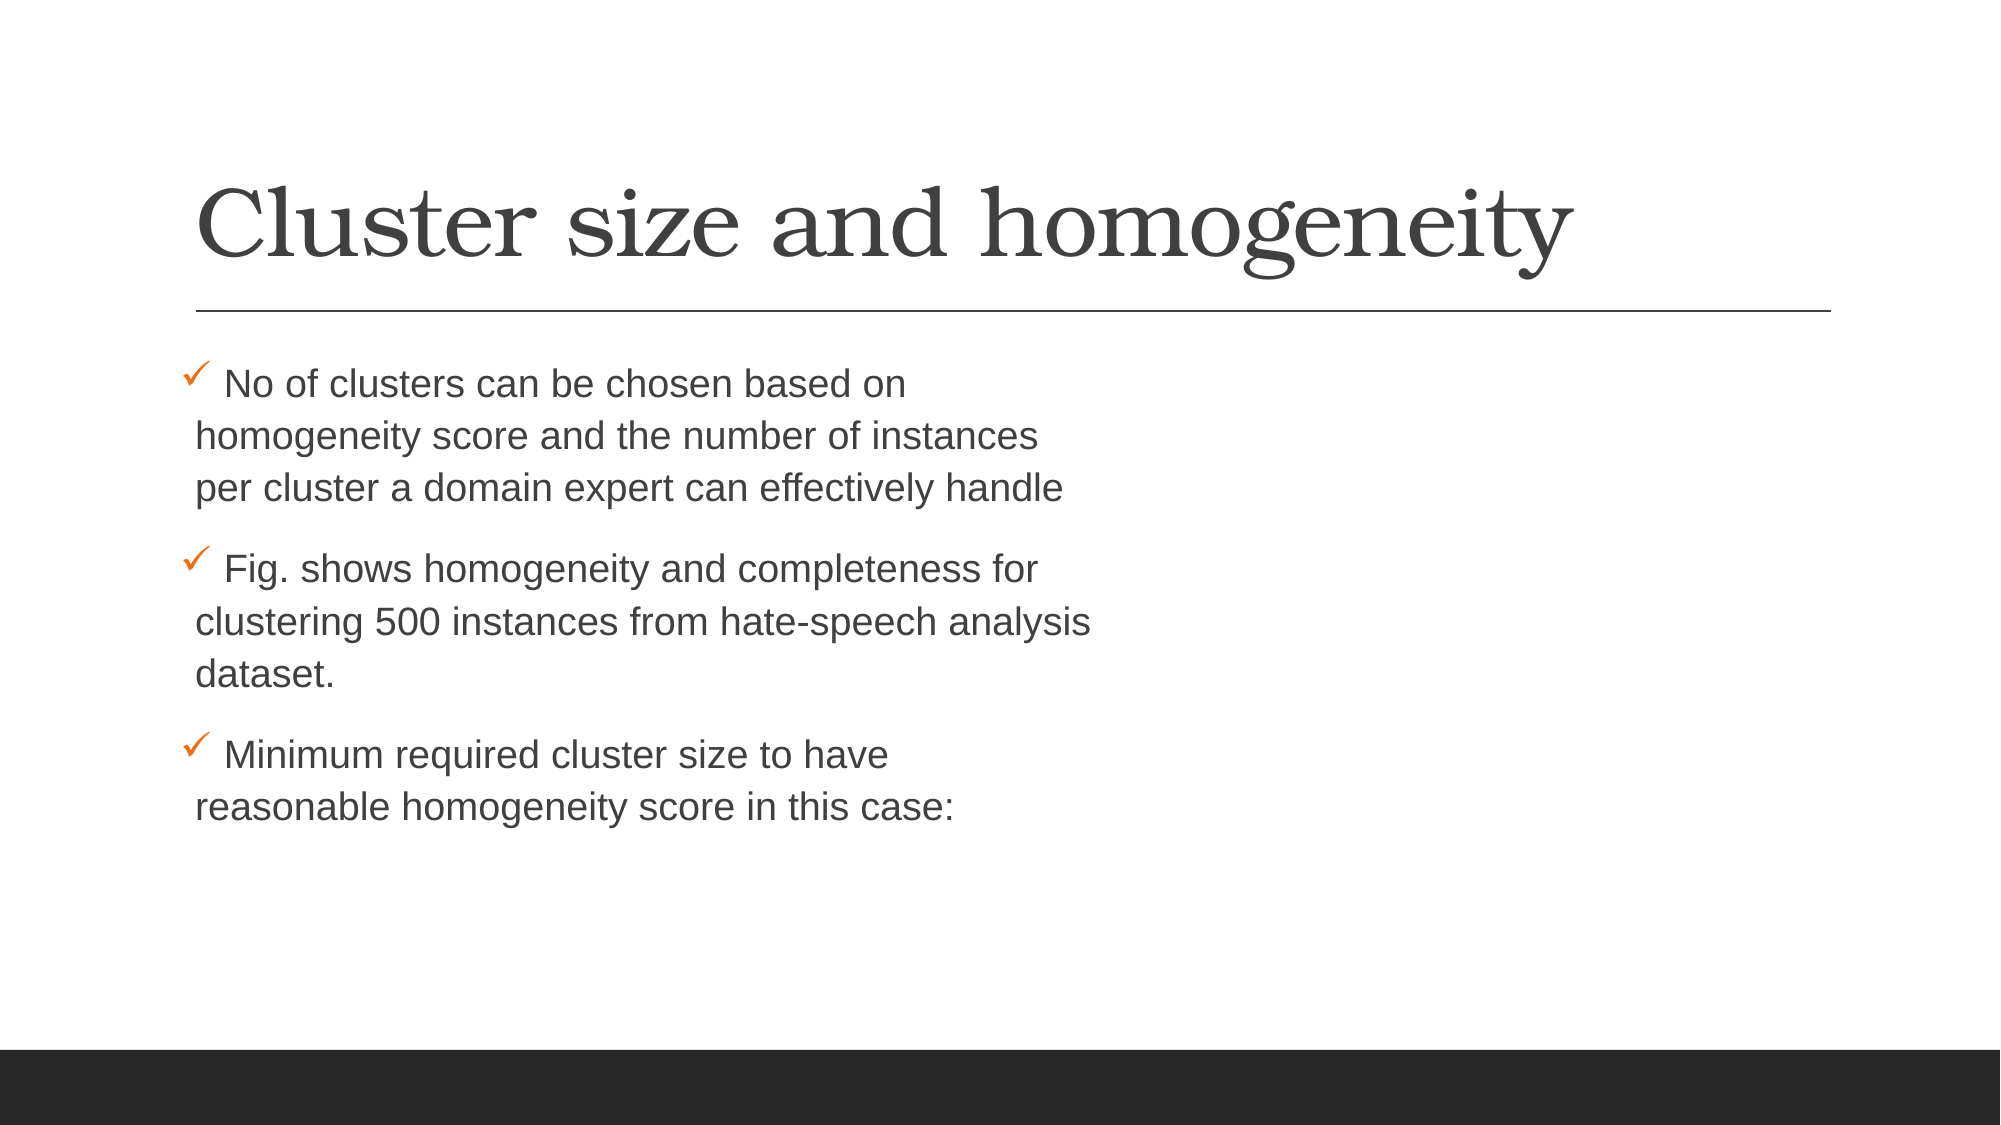

# Cluster size and homogeneity
 No of clusters can be chosen based on homogeneity score and the number of instances per cluster a domain expert can effectively handle
 Fig. shows homogeneity and completeness for clustering 500 instances from hate-speech analysis dataset.
 Minimum required cluster size to have reasonable homogeneity score in this case: